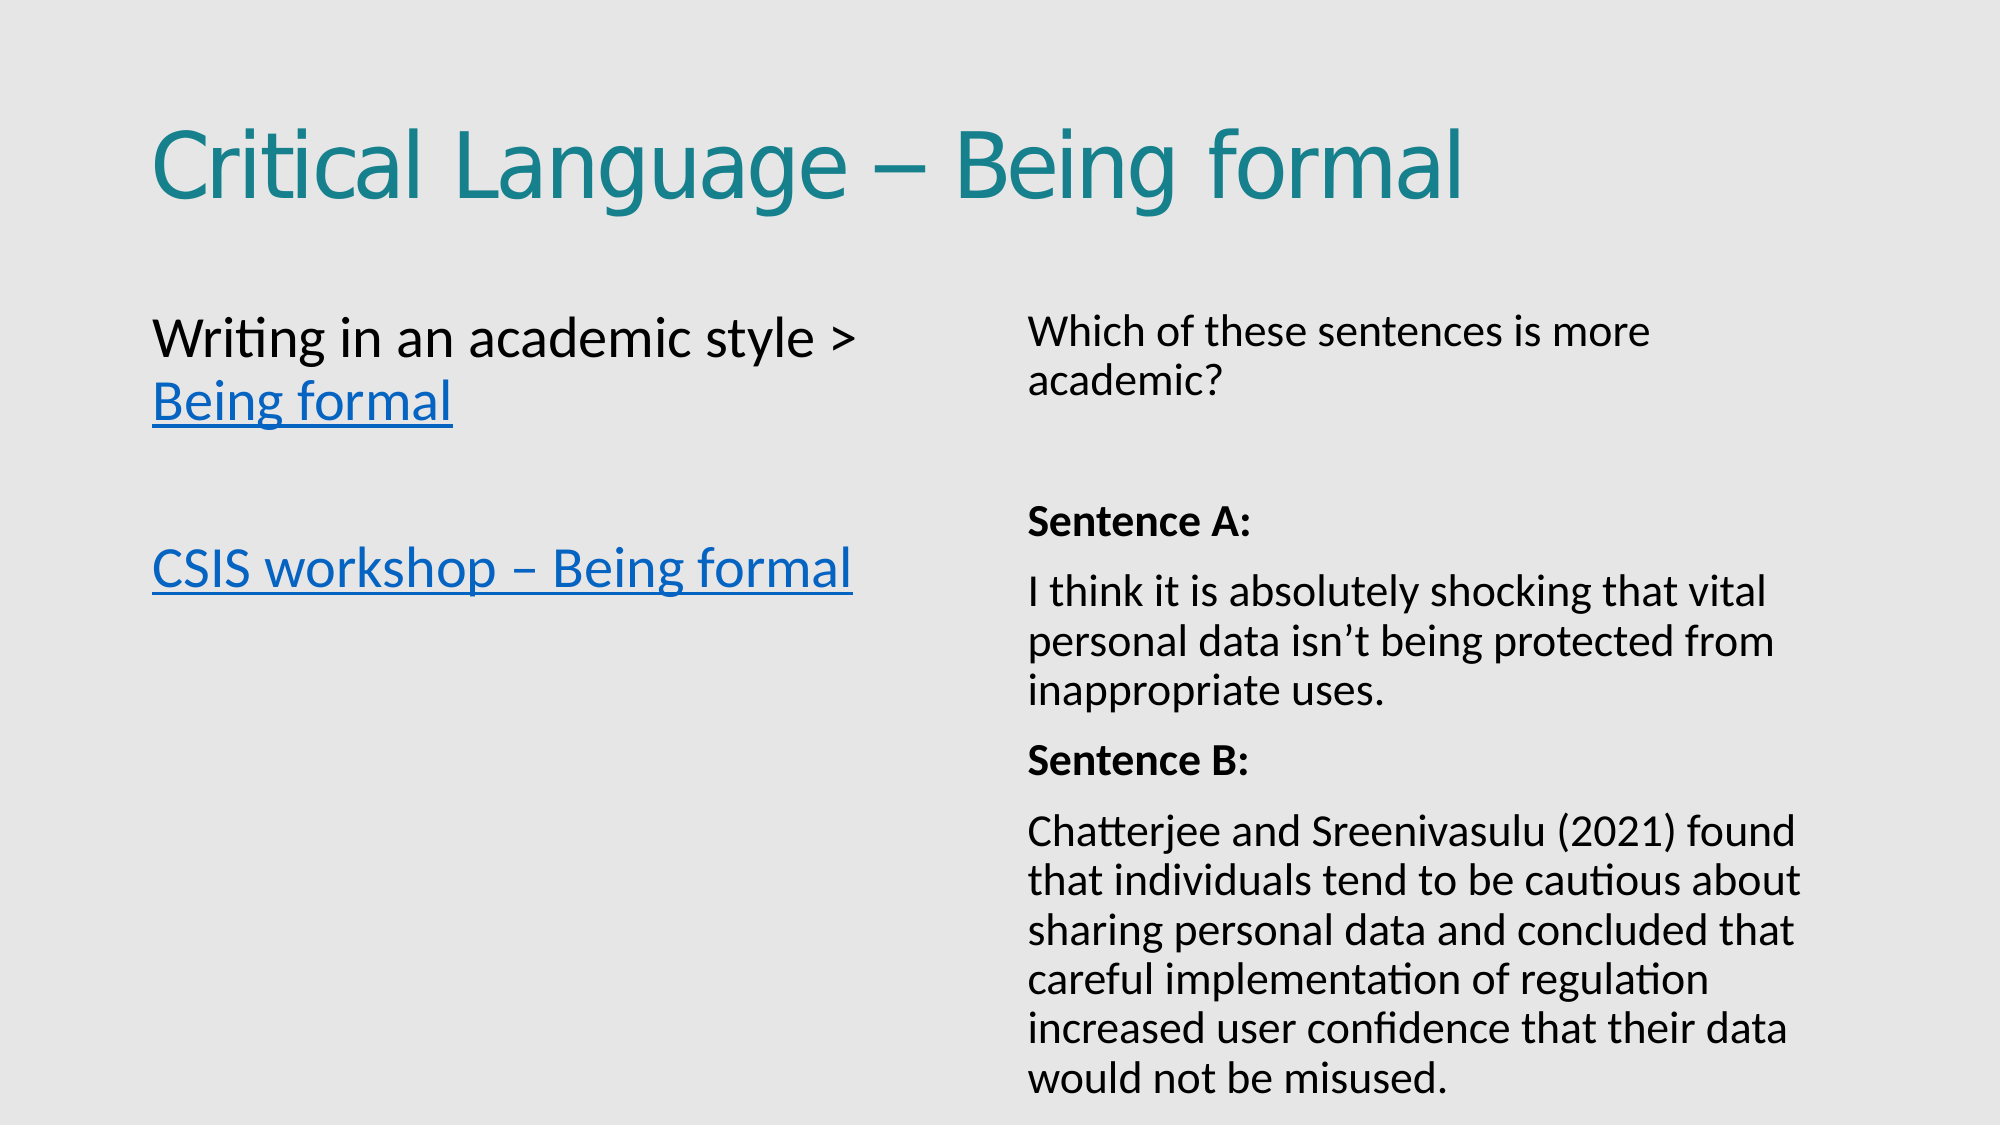

# Critical Language – Being formal
Writing in an academic style > Being formal

CSIS workshop – Being formal

Which of these sentences is more academic?

Sentence A:
I think it is absolutely shocking that vital personal data isn’t being protected from inappropriate uses.
Sentence B:
Chatterjee and Sreenivasulu (2021) found that individuals tend to be cautious about sharing personal data and concluded that careful implementation of regulation increased user confidence that their data would not be misused.